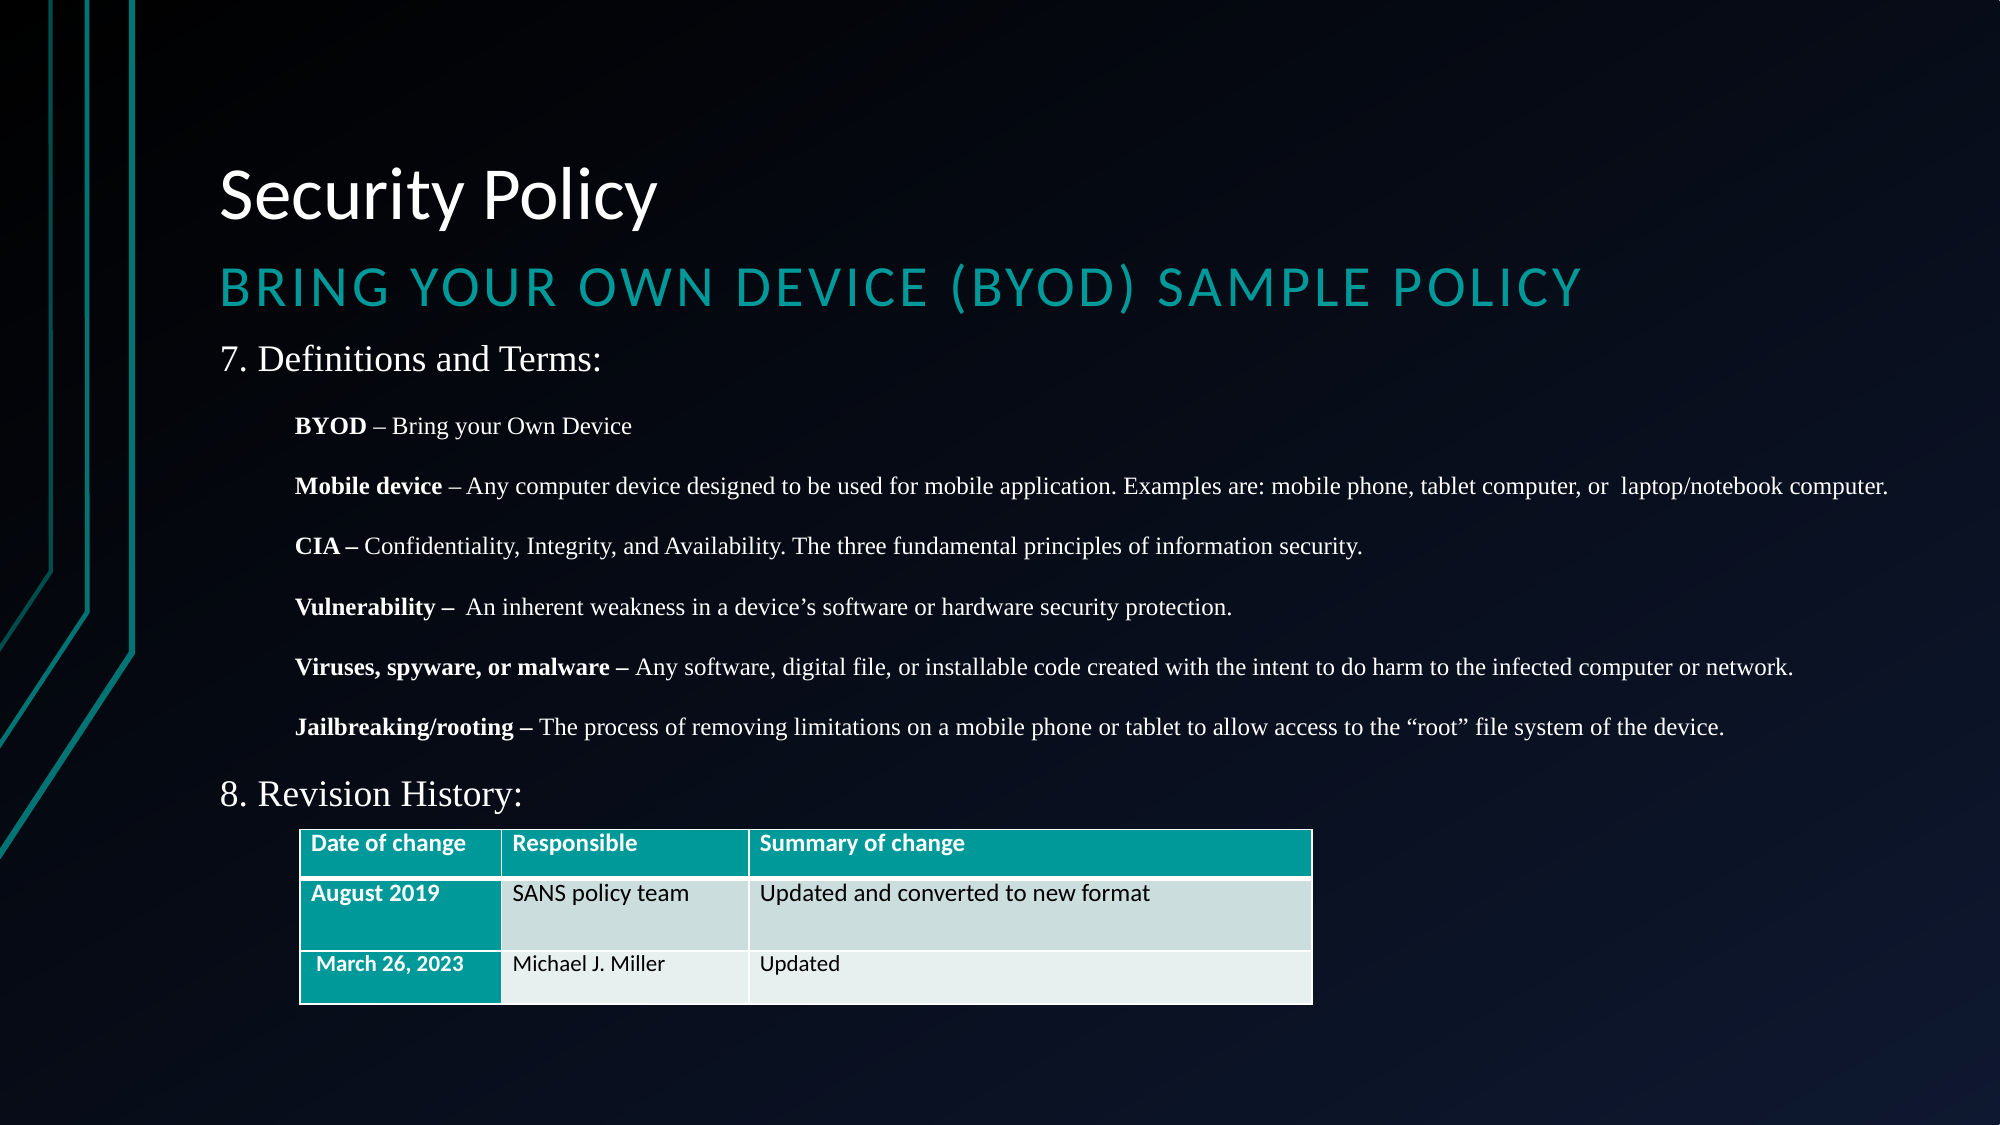

# Security Policy
Bring Your Own Device (BYOD) Sample policy
7. Definitions and Terms:
BYOD – Bring your Own Device
Mobile device – Any computer device designed to be used for mobile application. Examples are: mobile phone, tablet computer, or  laptop/notebook computer.
CIA – Confidentiality, Integrity, and Availability. The three fundamental principles of information security.
Vulnerability –  An inherent weakness in a device’s software or hardware security protection.
Viruses, spyware, or malware – Any software, digital file, or installable code created with the intent to do harm to the infected computer or network.
Jailbreaking/rooting – The process of removing limitations on a mobile phone or tablet to allow access to the “root” file system of the device.
8. Revision History:

| Date of change | Responsible | Summary of change |
| --- | --- | --- |
| August 2019 | SANS policy team | Updated and converted to new format |
| March 26, 2023 | Michael J. Miller | Updated |